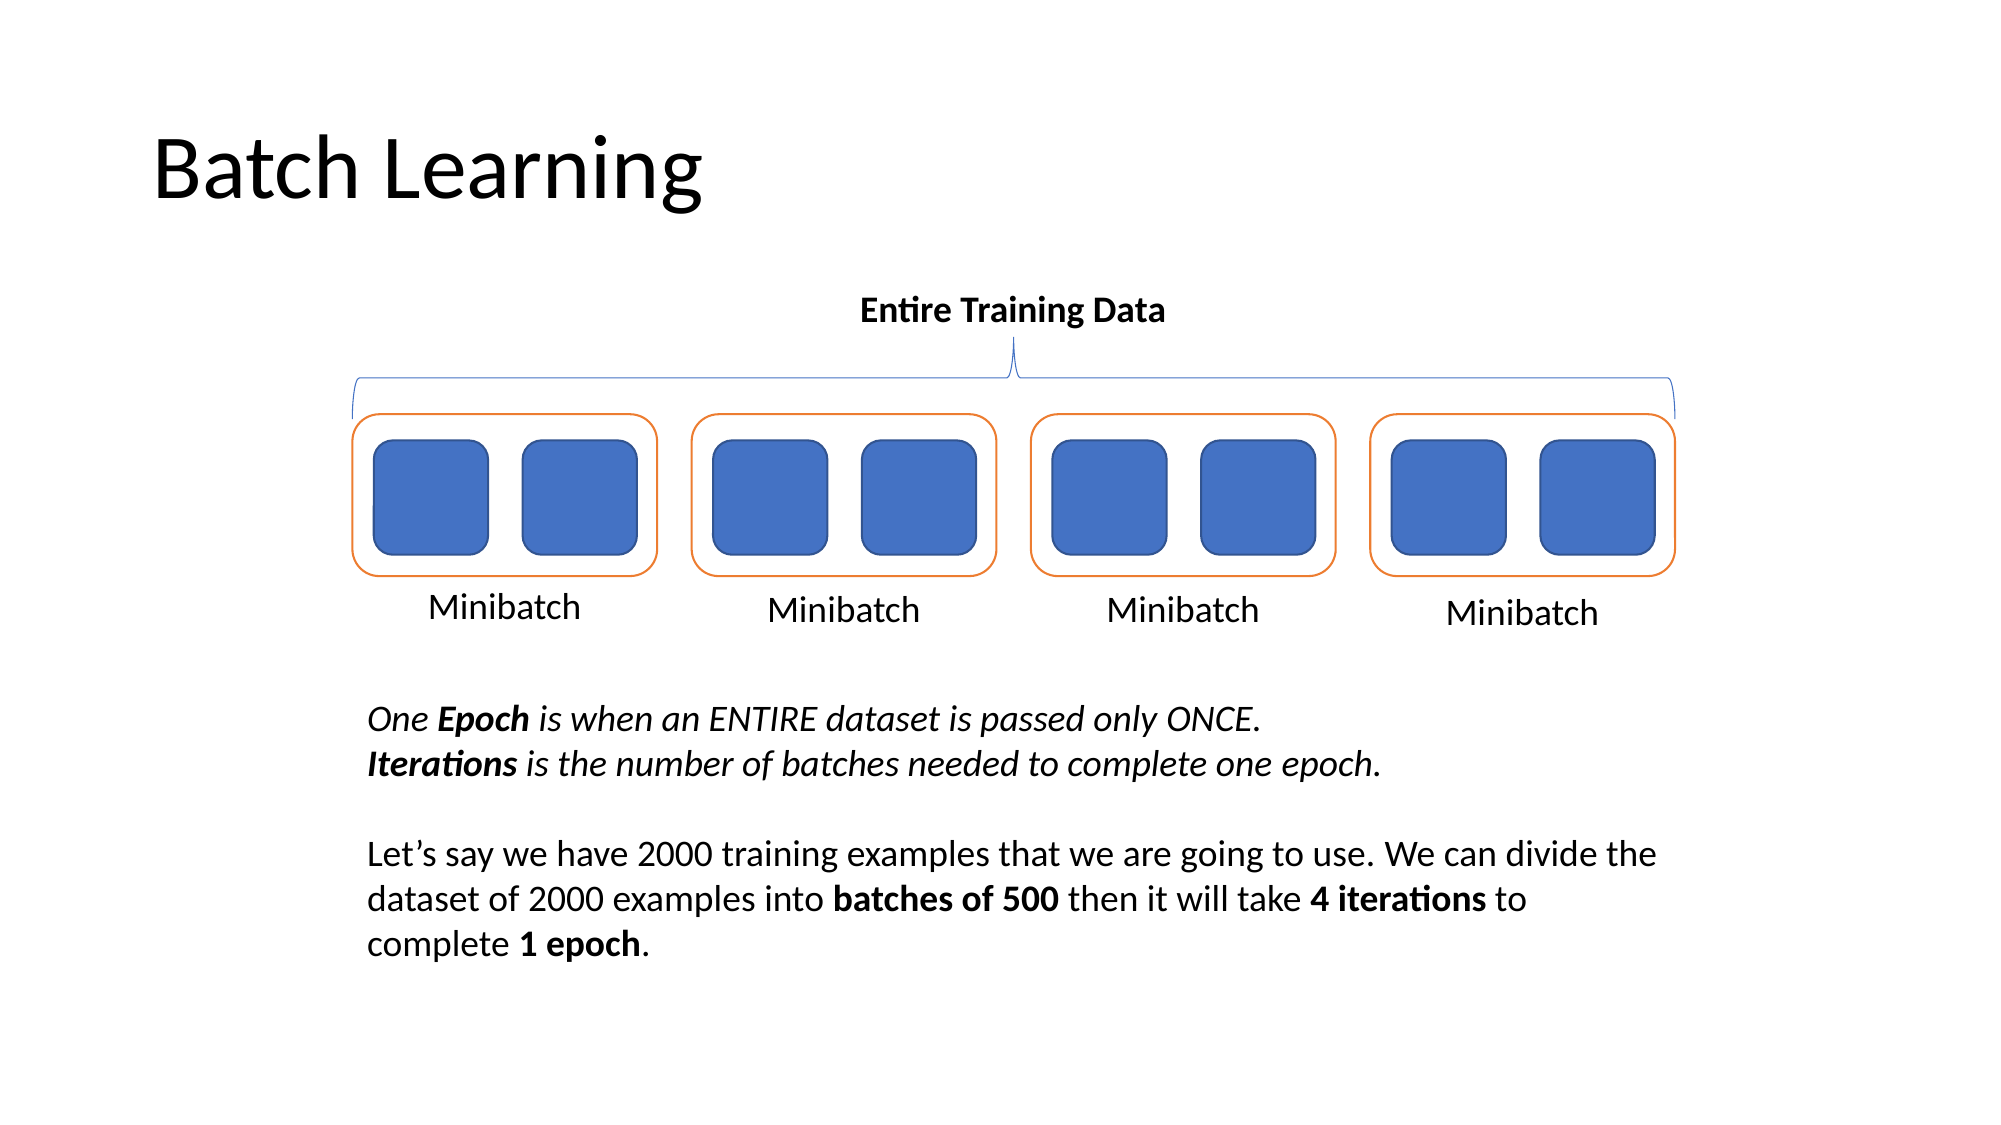

# Batch Learning
Entire Training Data

Minibatch
Minibatch
Minibatch
Minibatch
One Epoch is when an ENTIRE dataset is passed only ONCE.
Iterations is the number of batches needed to complete one epoch.

Let’s say we have 2000 training examples that we are going to use. We can divide the dataset of 2000 examples into batches of 500 then it will take 4 iterations to complete 1 epoch.